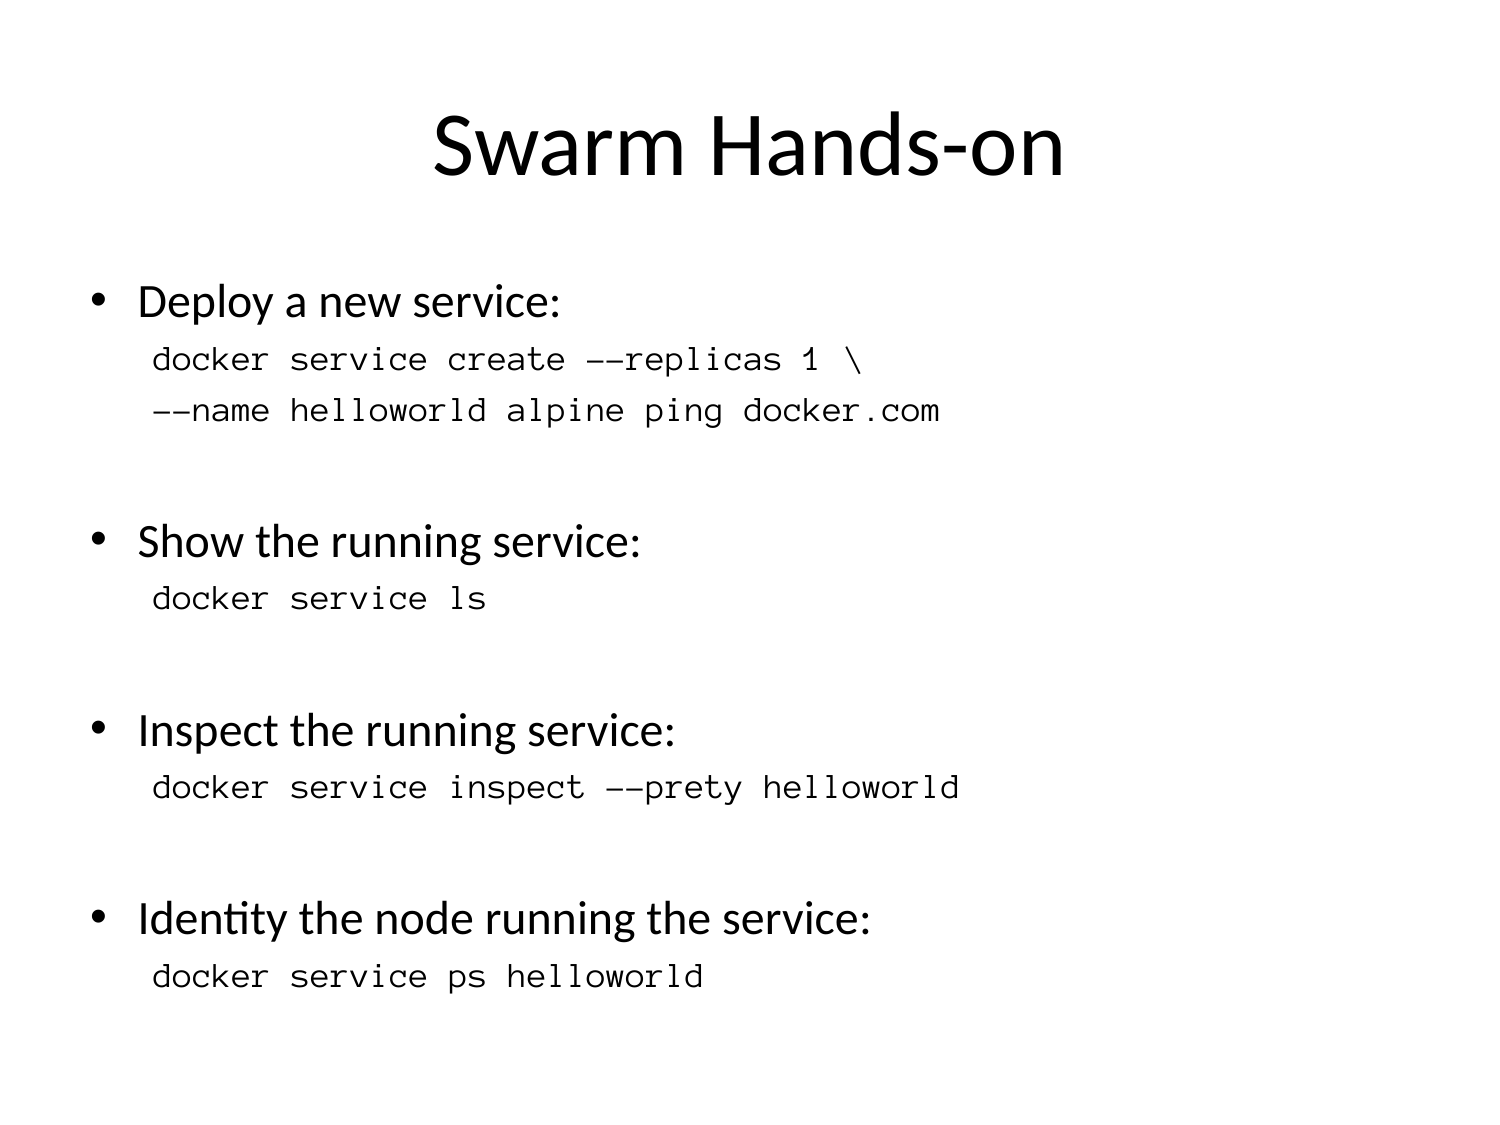

# Swarm Hands-on
Deploy a new service:
docker service create --replicas 1 \
	--name helloworld alpine ping docker.com

Show the running service:
docker service ls

Inspect the running service:
docker service inspect --prety helloworld

Identity the node running the service:
docker service ps helloworld